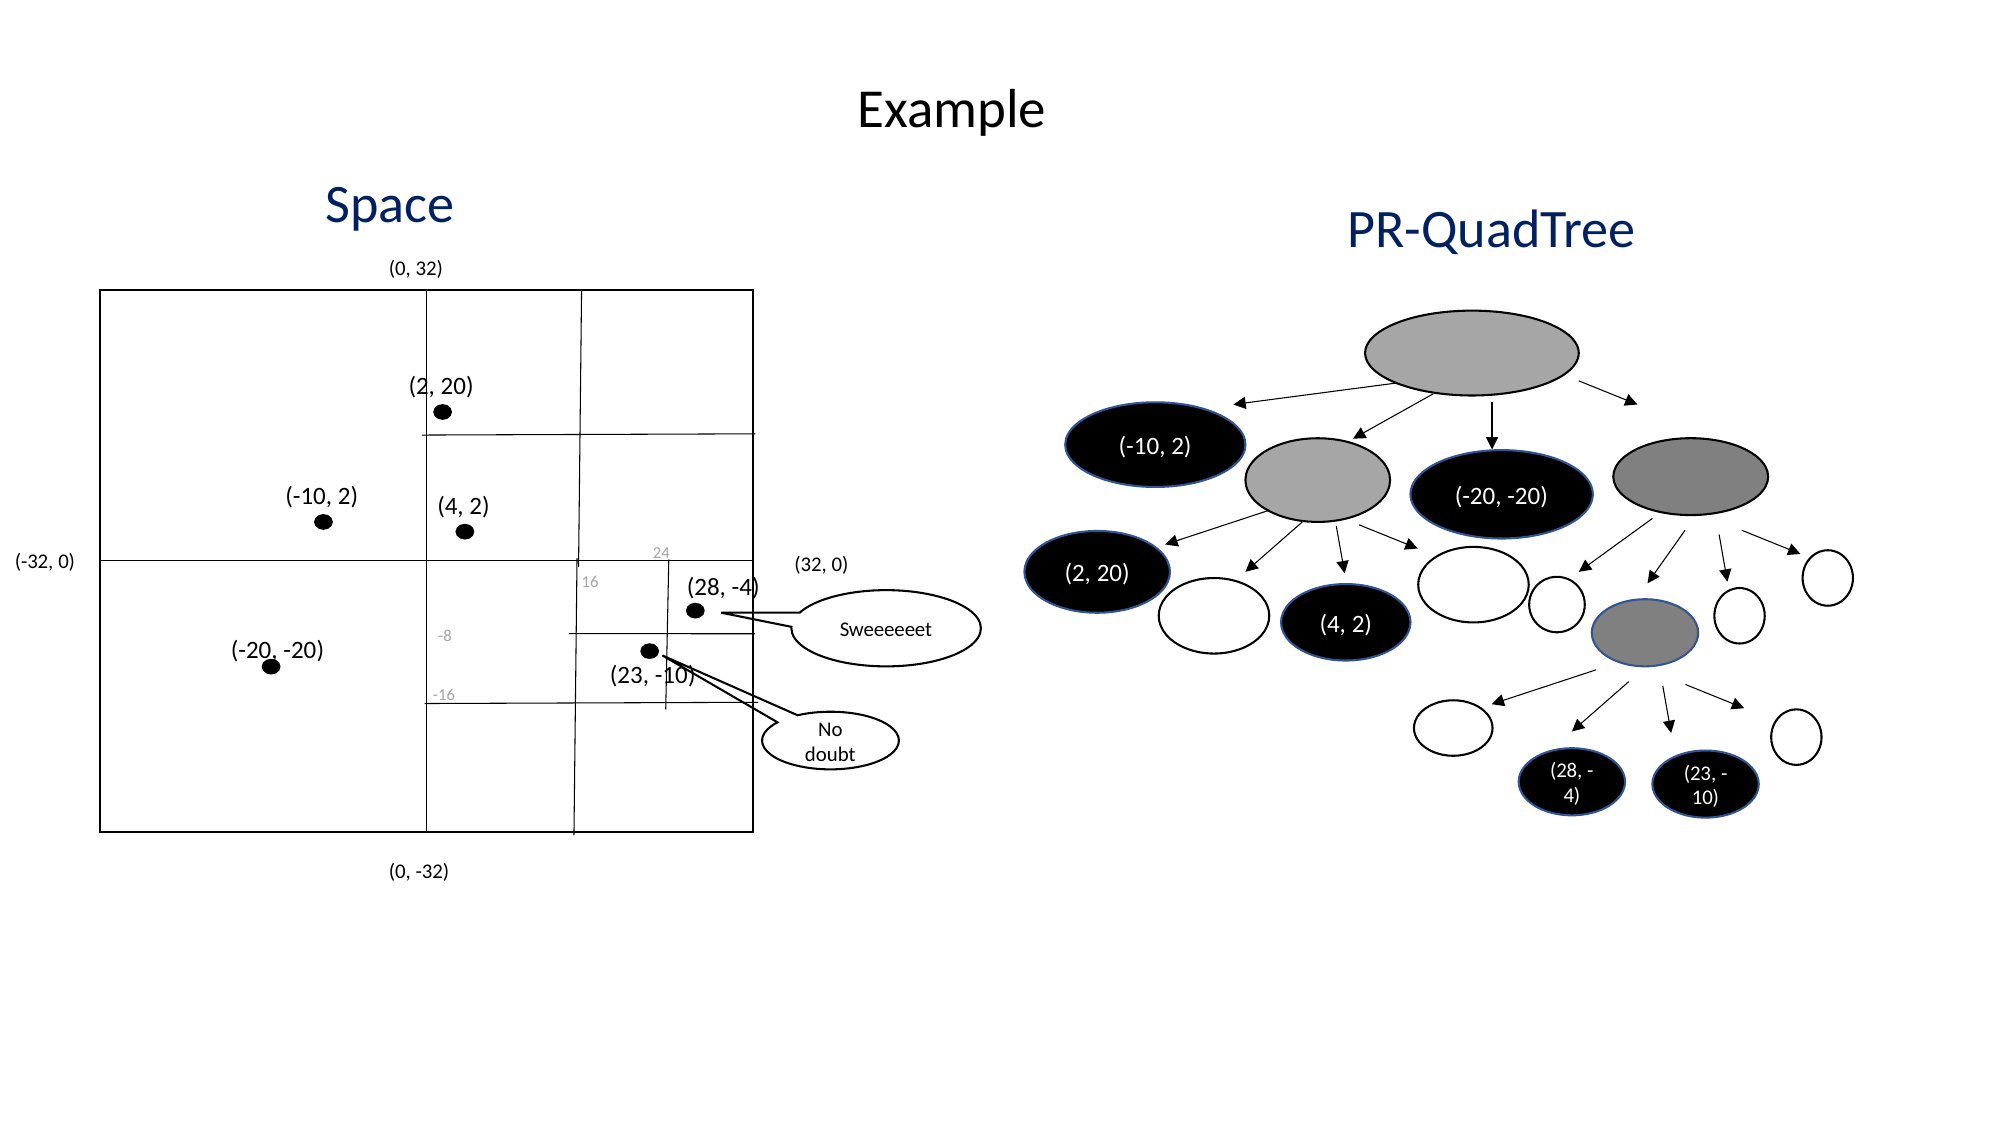

# Example
Space
PR-QuadTree
(0, 32)

(2, 20)
(-10, 2)

(-20, -20)
(-10, 2)
(4, 2)

(2, 20)
24
(-32, 0)
(32, 0)
(2, 20)

(28, -4)
16

(2, 20)
(4, 2)

Sweeeeeet

-8
(-20, -20)

(23, -10)

-16

No doubt
(28, -4)
(23, -10)
(0, -32)